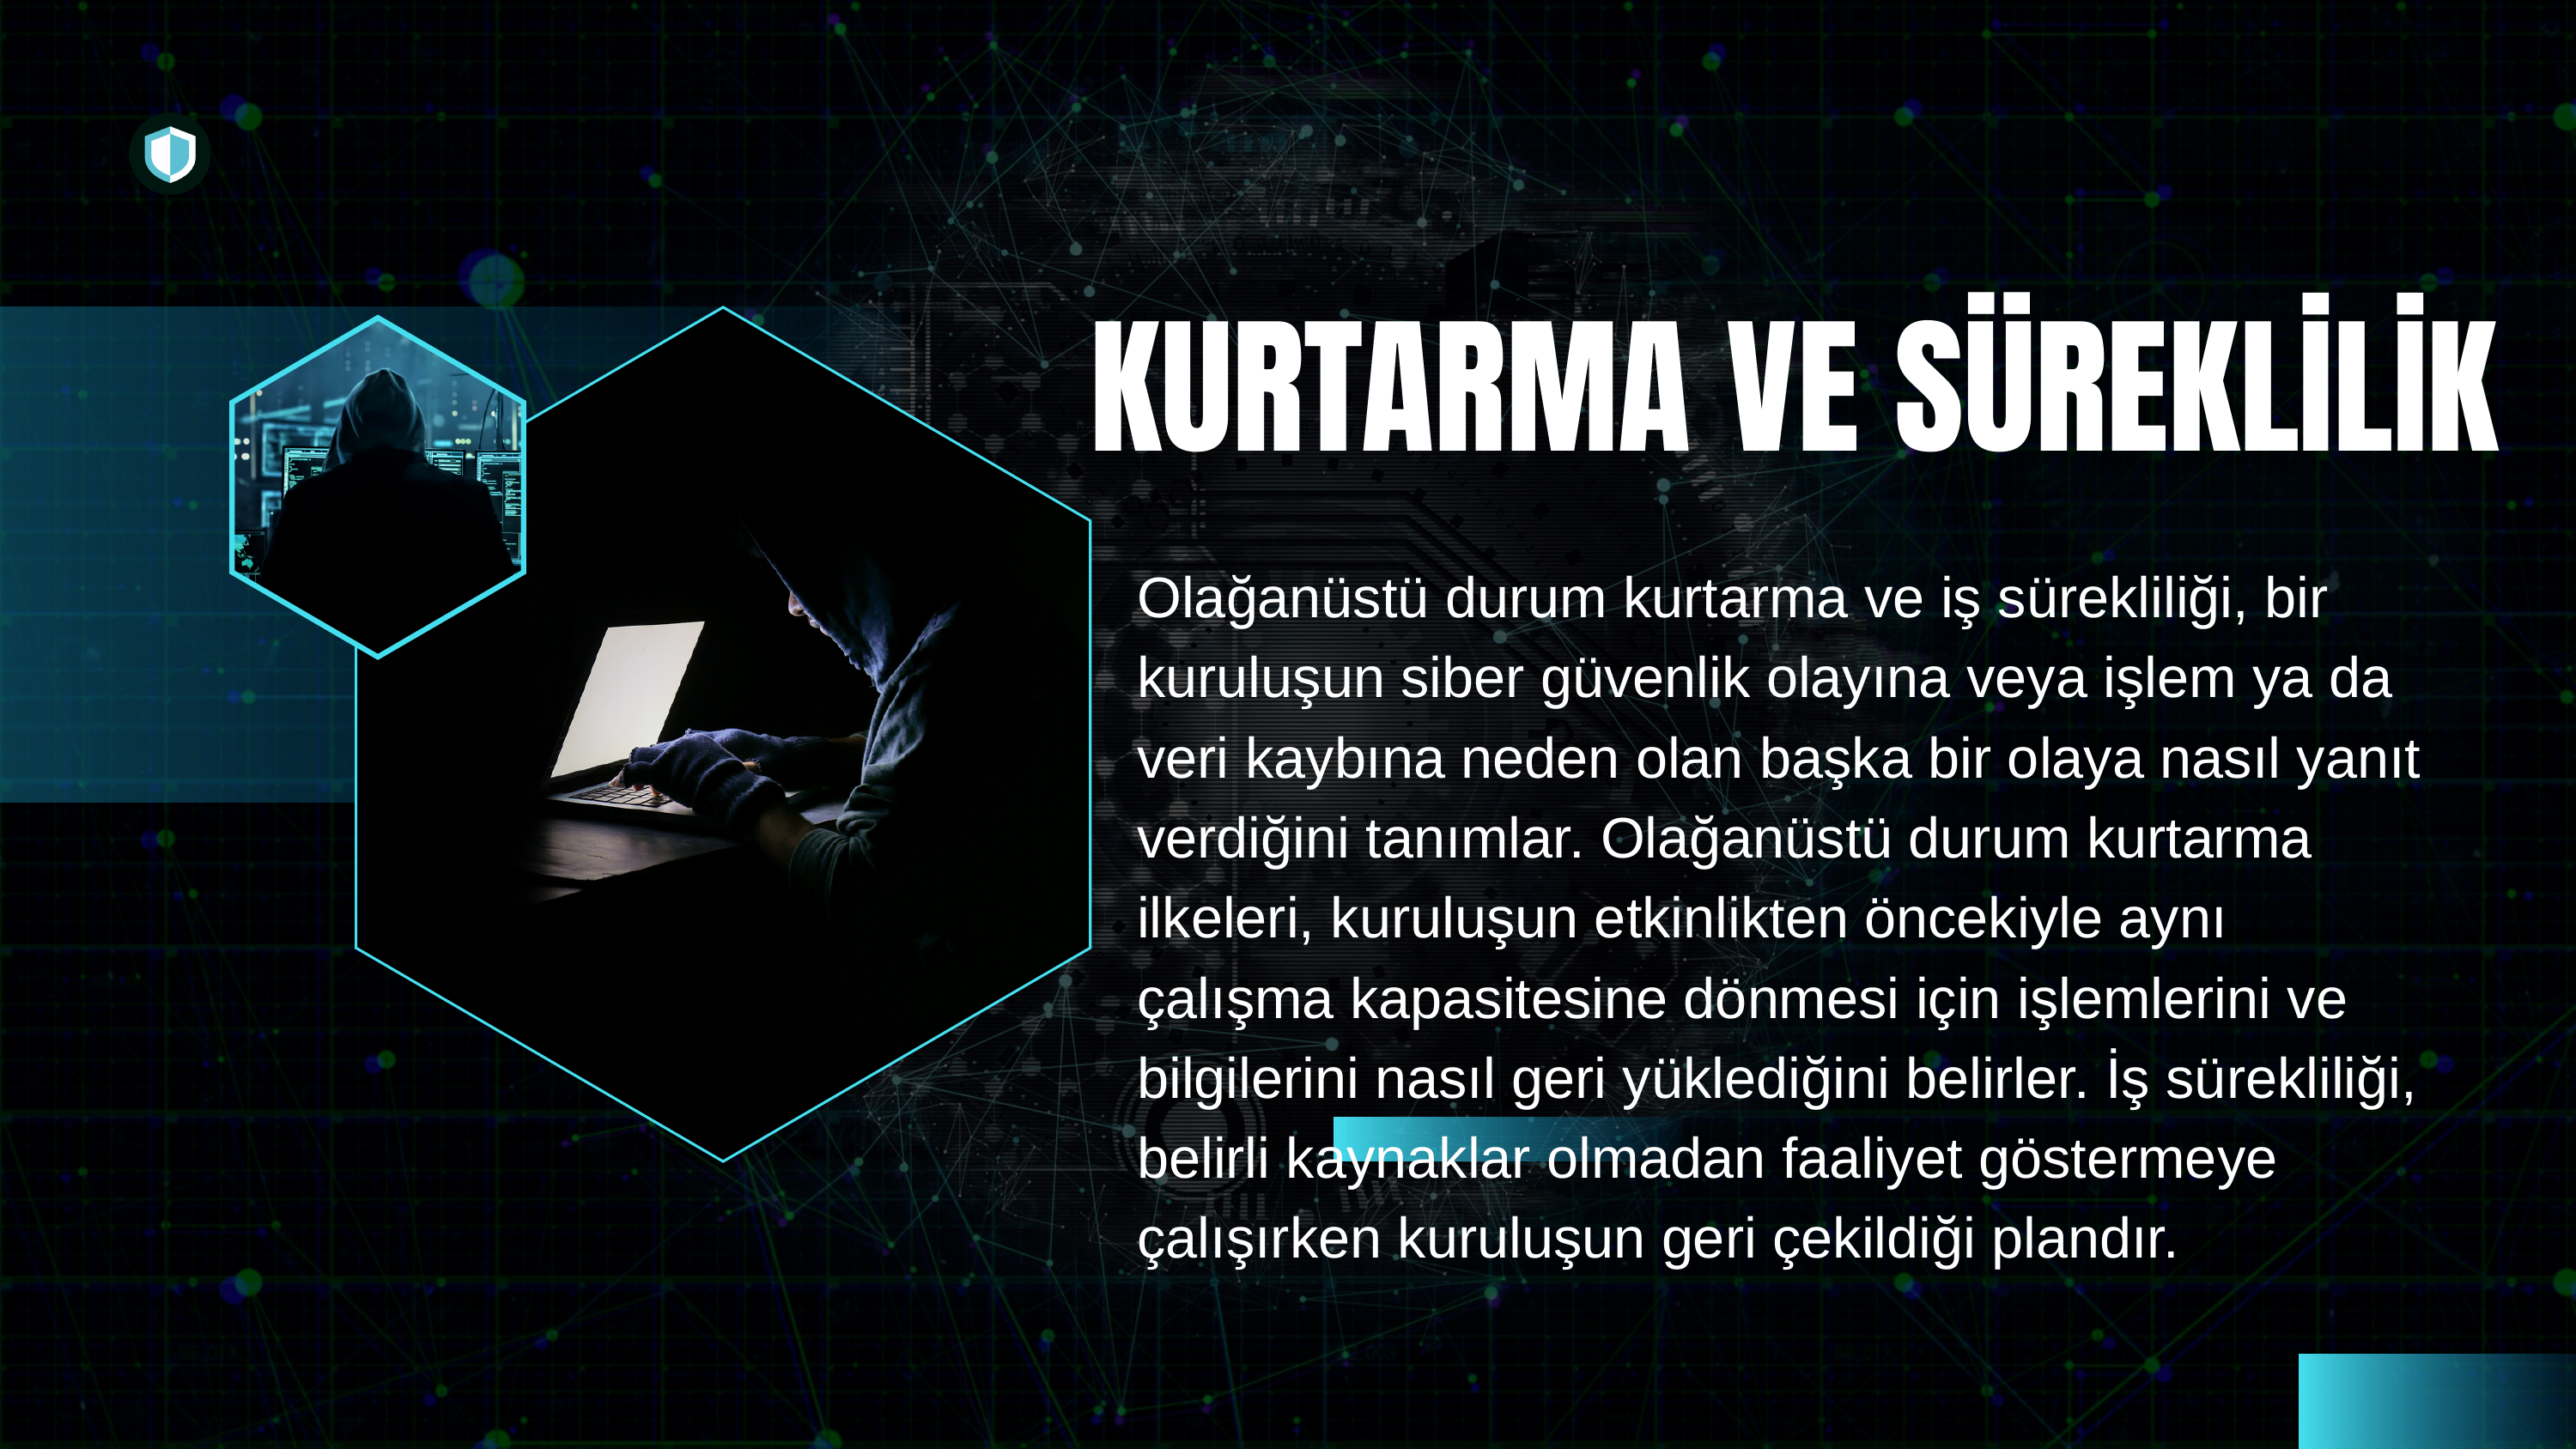

KURTARMA VE SÜREKLİLİK
Olağanüstü durum kurtarma ve iş sürekliliği, bir kuruluşun siber güvenlik olayına veya işlem ya da veri kaybına neden olan başka bir olaya nasıl yanıt verdiğini tanımlar. Olağanüstü durum kurtarma ilkeleri, kuruluşun etkinlikten öncekiyle aynı çalışma kapasitesine dönmesi için işlemlerini ve bilgilerini nasıl geri yüklediğini belirler. İş sürekliliği, belirli kaynaklar olmadan faaliyet göstermeye çalışırken kuruluşun geri çekildiği plandır.